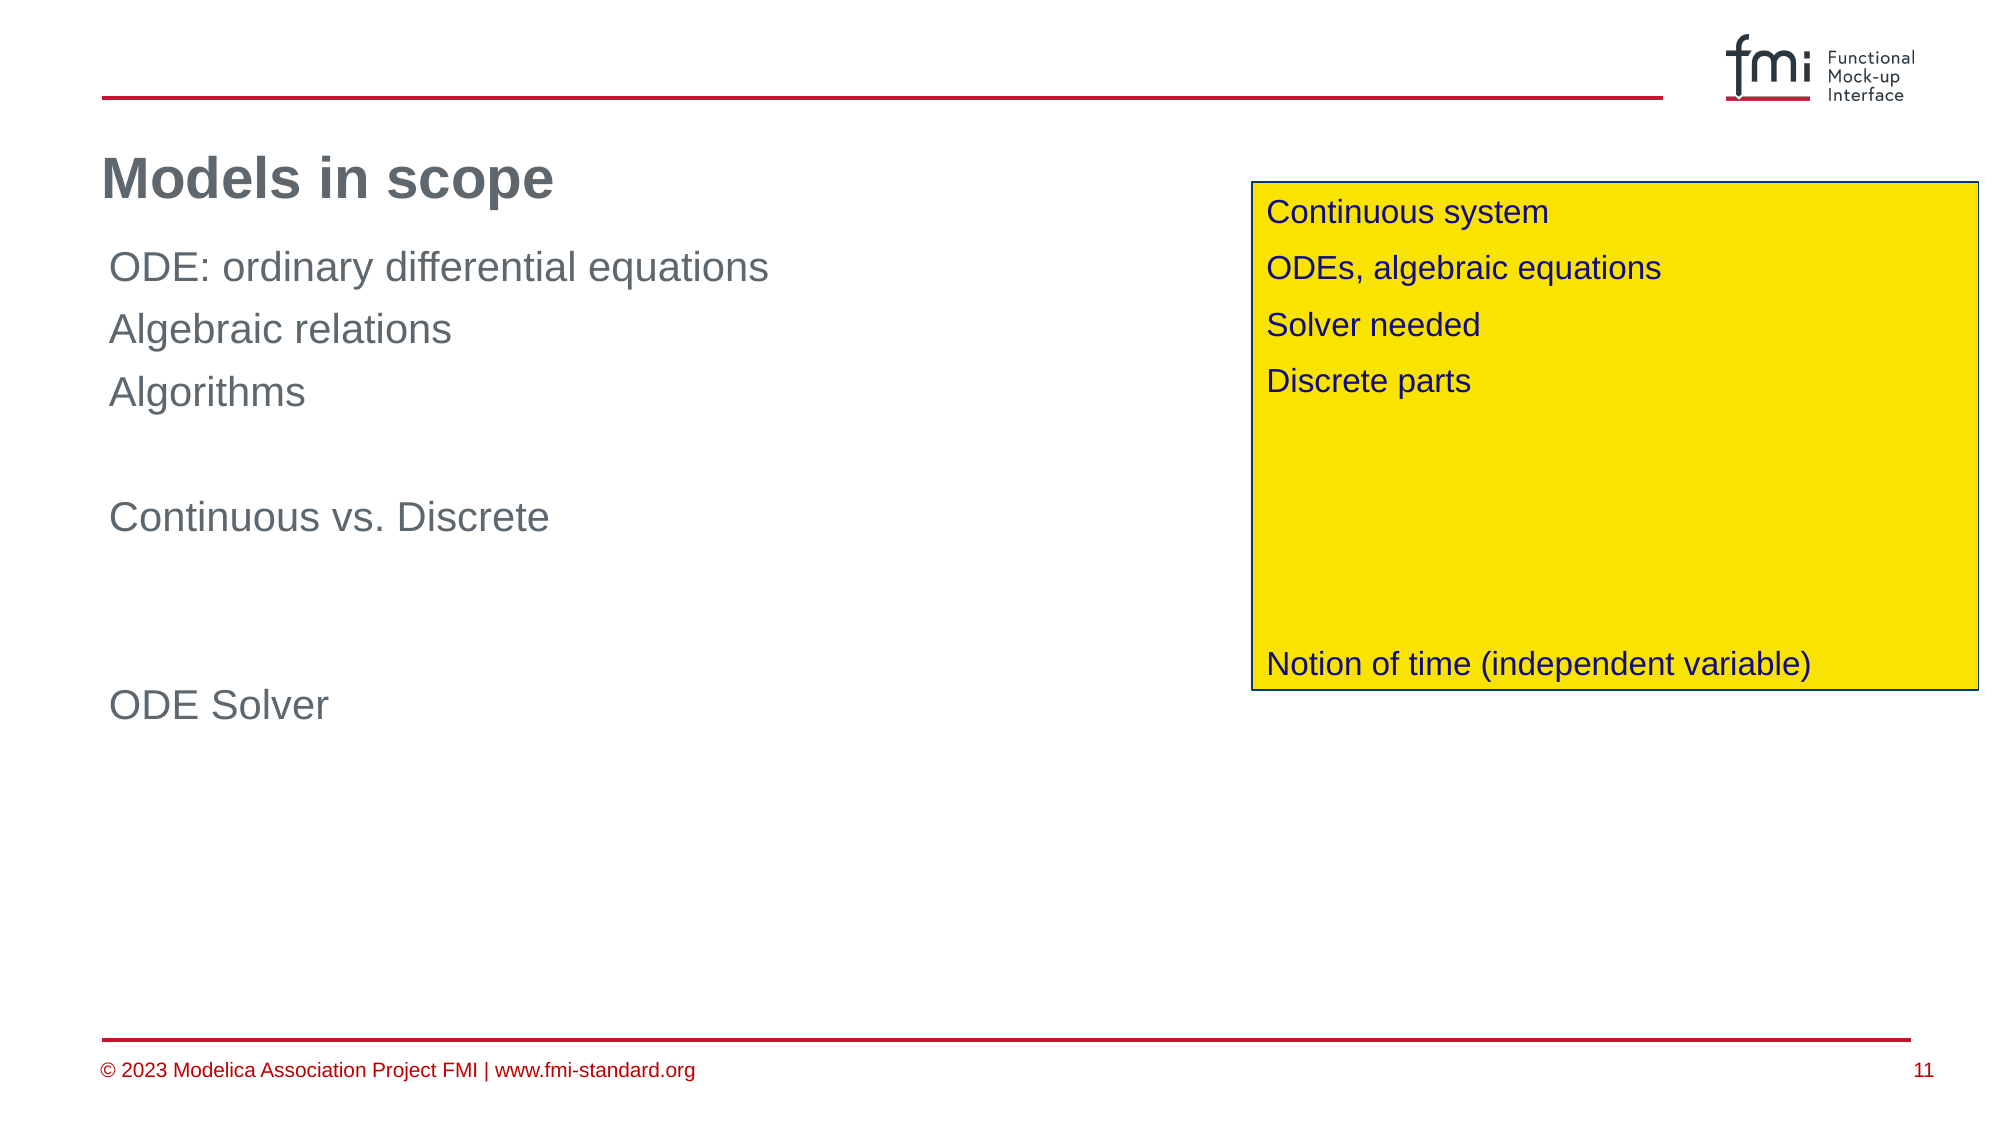

# Models in scope
Continuous system
ODEs, algebraic equations
Solver needed
Discrete parts

Notion of time (independent variable)
ODE: ordinary differential equations
Algebraic relations
Algorithms

Continuous vs. Discrete

ODE Solver